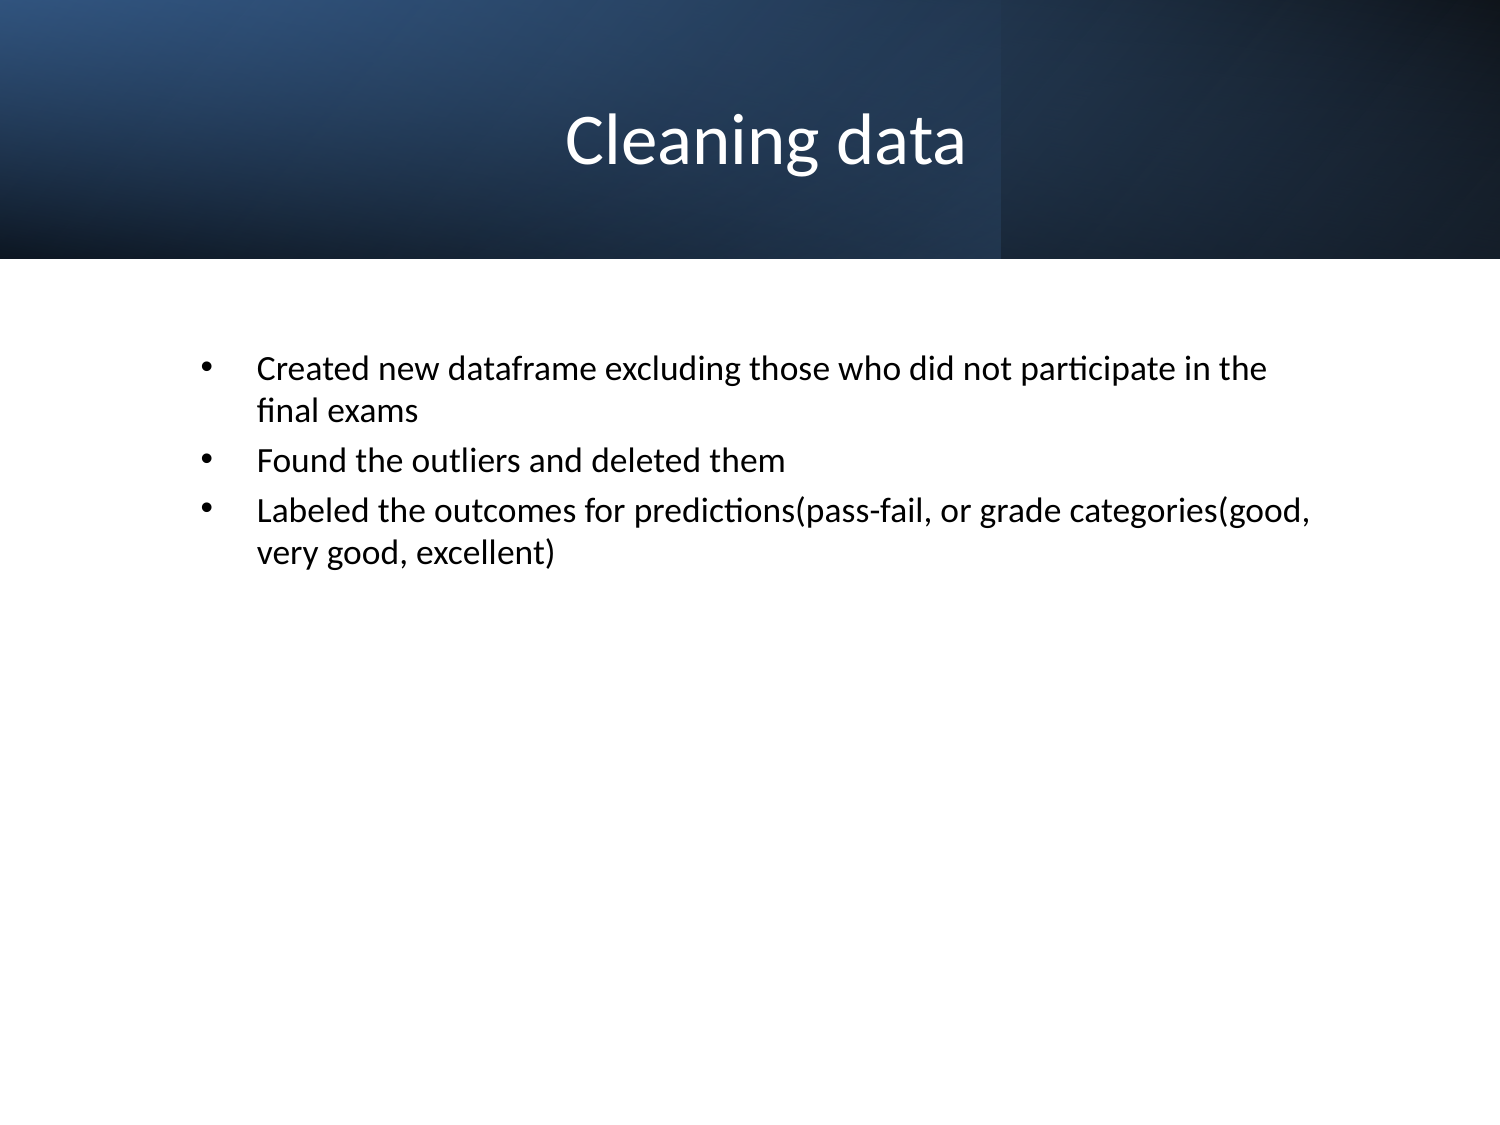

# Cleaning data
Created new dataframe excluding those who did not participate in the final exams
Found the outliers and deleted them
Labeled the outcomes for predictions(pass-fail, or grade categories(good, very good, excellent)